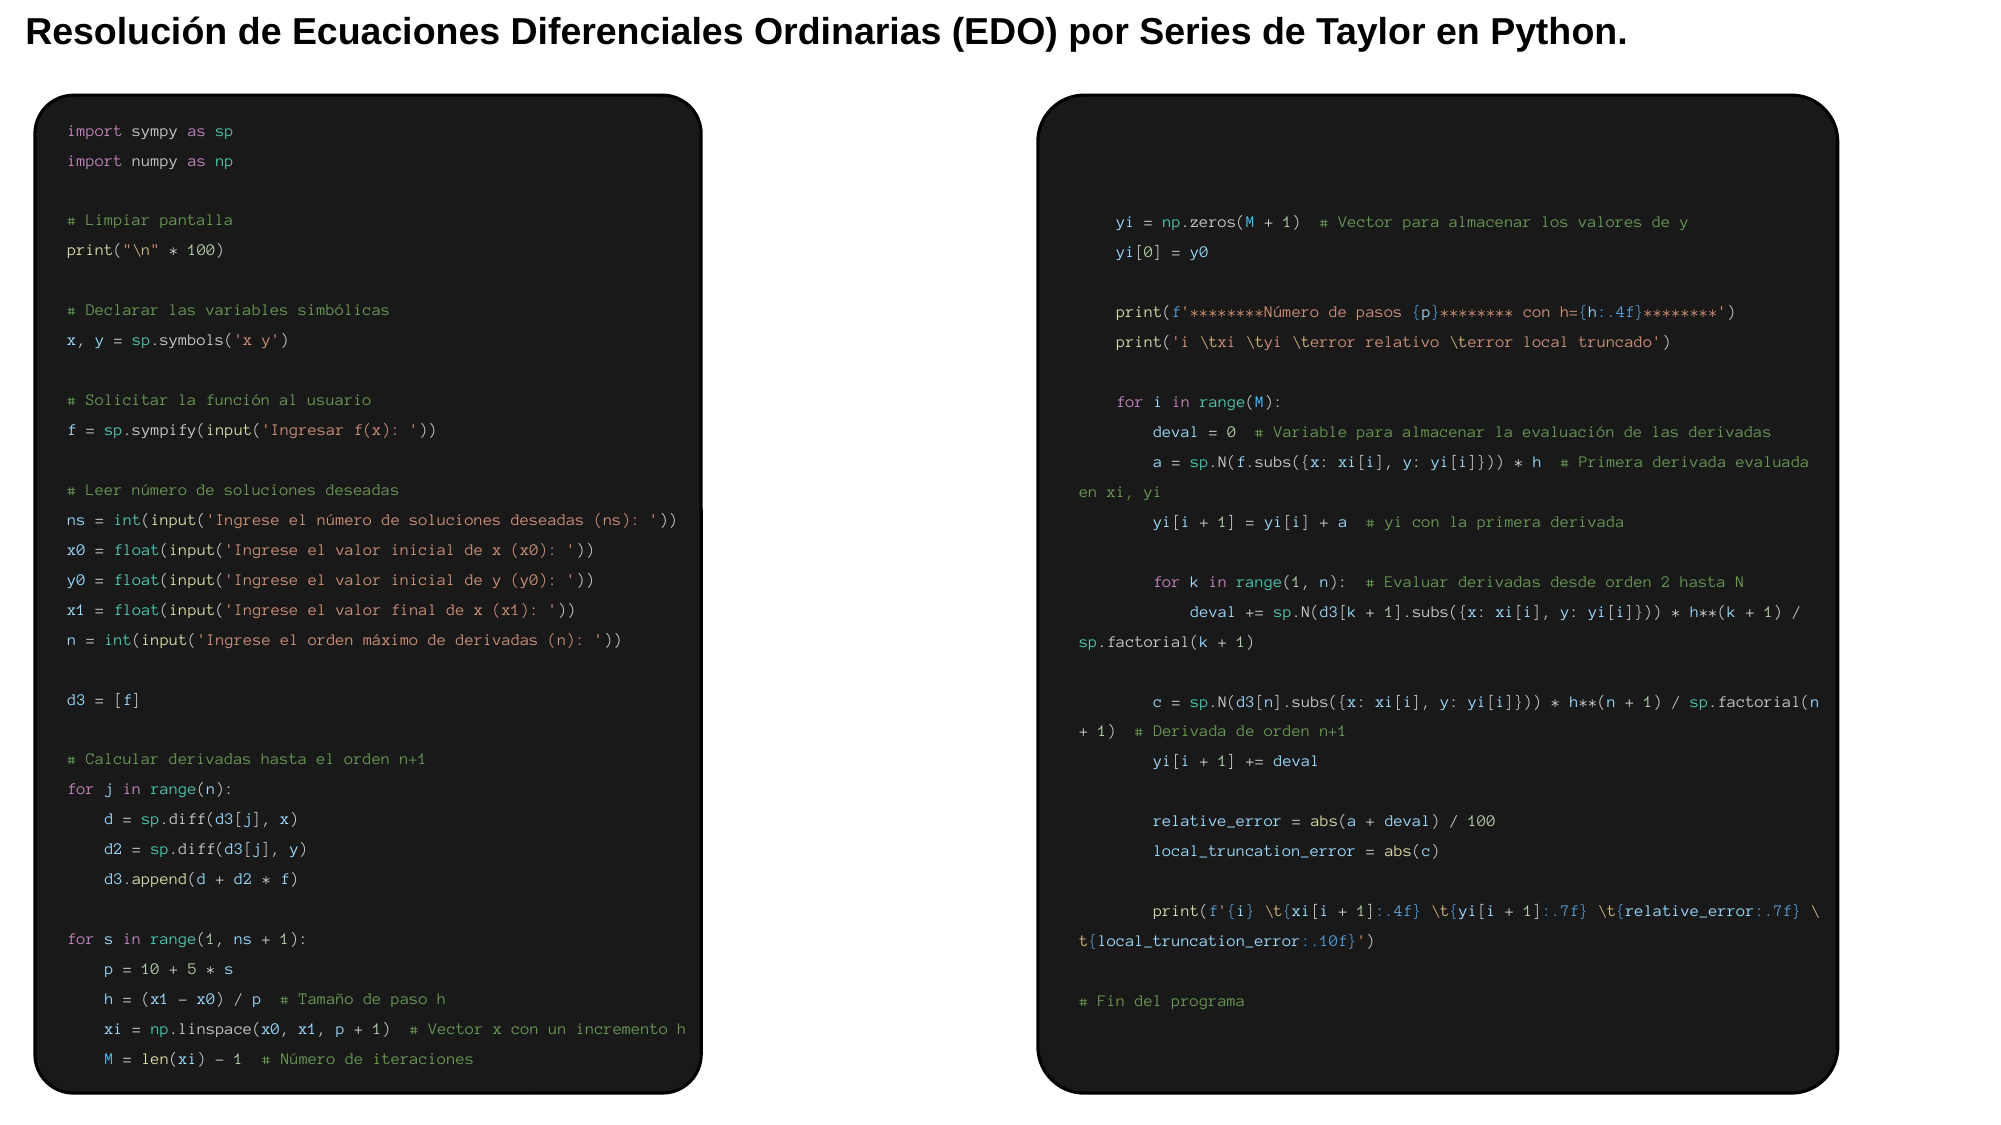

Resolución de Ecuaciones Diferenciales Ordinarias (EDO) por Series de Taylor en Python.

import sympy as sp
import numpy as np
# Limpiar pantalla
print("\n" * 100)
# Declarar las variables simbólicas
x, y = sp.symbols('x y')
# Solicitar la función al usuario
f = sp.sympify(input('Ingresar f(x): '))
# Leer número de soluciones deseadas
ns = int(input('Ingrese el número de soluciones deseadas (ns): '))
x0 = float(input('Ingrese el valor inicial de x (x0): '))
y0 = float(input('Ingrese el valor inicial de y (y0): '))
x1 = float(input('Ingrese el valor final de x (x1): '))
n = int(input('Ingrese el orden máximo de derivadas (n): '))
d3 = [f]
# Calcular derivadas hasta el orden n+1
for j in range(n):
    d = sp.diff(d3[j], x)
    d2 = sp.diff(d3[j], y)
    d3.append(d + d2 * f)
for s in range(1, ns + 1):
    p = 10 + 5 * s
    h = (x1 - x0) / p  # Tamaño de paso h
    xi = np.linspace(x0, x1, p + 1)  # Vector x con un incremento h
    M = len(xi) - 1  # Número de iteraciones

    yi = np.zeros(M + 1)  # Vector para almacenar los valores de y
    yi[0] = y0
    print(f'********Número de pasos {p}******** con h={h:.4f}********')
    print('i \txi \tyi \terror relativo \terror local truncado')
    for i in range(M):
        deval = 0  # Variable para almacenar la evaluación de las derivadas
        a = sp.N(f.subs({x: xi[i], y: yi[i]})) * h  # Primera derivada evaluada en xi, yi
        yi[i + 1] = yi[i] + a  # yi con la primera derivada
        for k in range(1, n):  # Evaluar derivadas desde orden 2 hasta N
            deval += sp.N(d3[k + 1].subs({x: xi[i], y: yi[i]})) * h**(k + 1) / sp.factorial(k + 1)
        c = sp.N(d3[n].subs({x: xi[i], y: yi[i]})) * h**(n + 1) / sp.factorial(n + 1)  # Derivada de orden n+1
        yi[i + 1] += deval
        relative_error = abs(a + deval) / 100
        local_truncation_error = abs(c)
        print(f'{i} \t{xi[i + 1]:.4f} \t{yi[i + 1]:.7f} \t{relative_error:.7f} \t{local_truncation_error:.10f}')
# Fin del programa